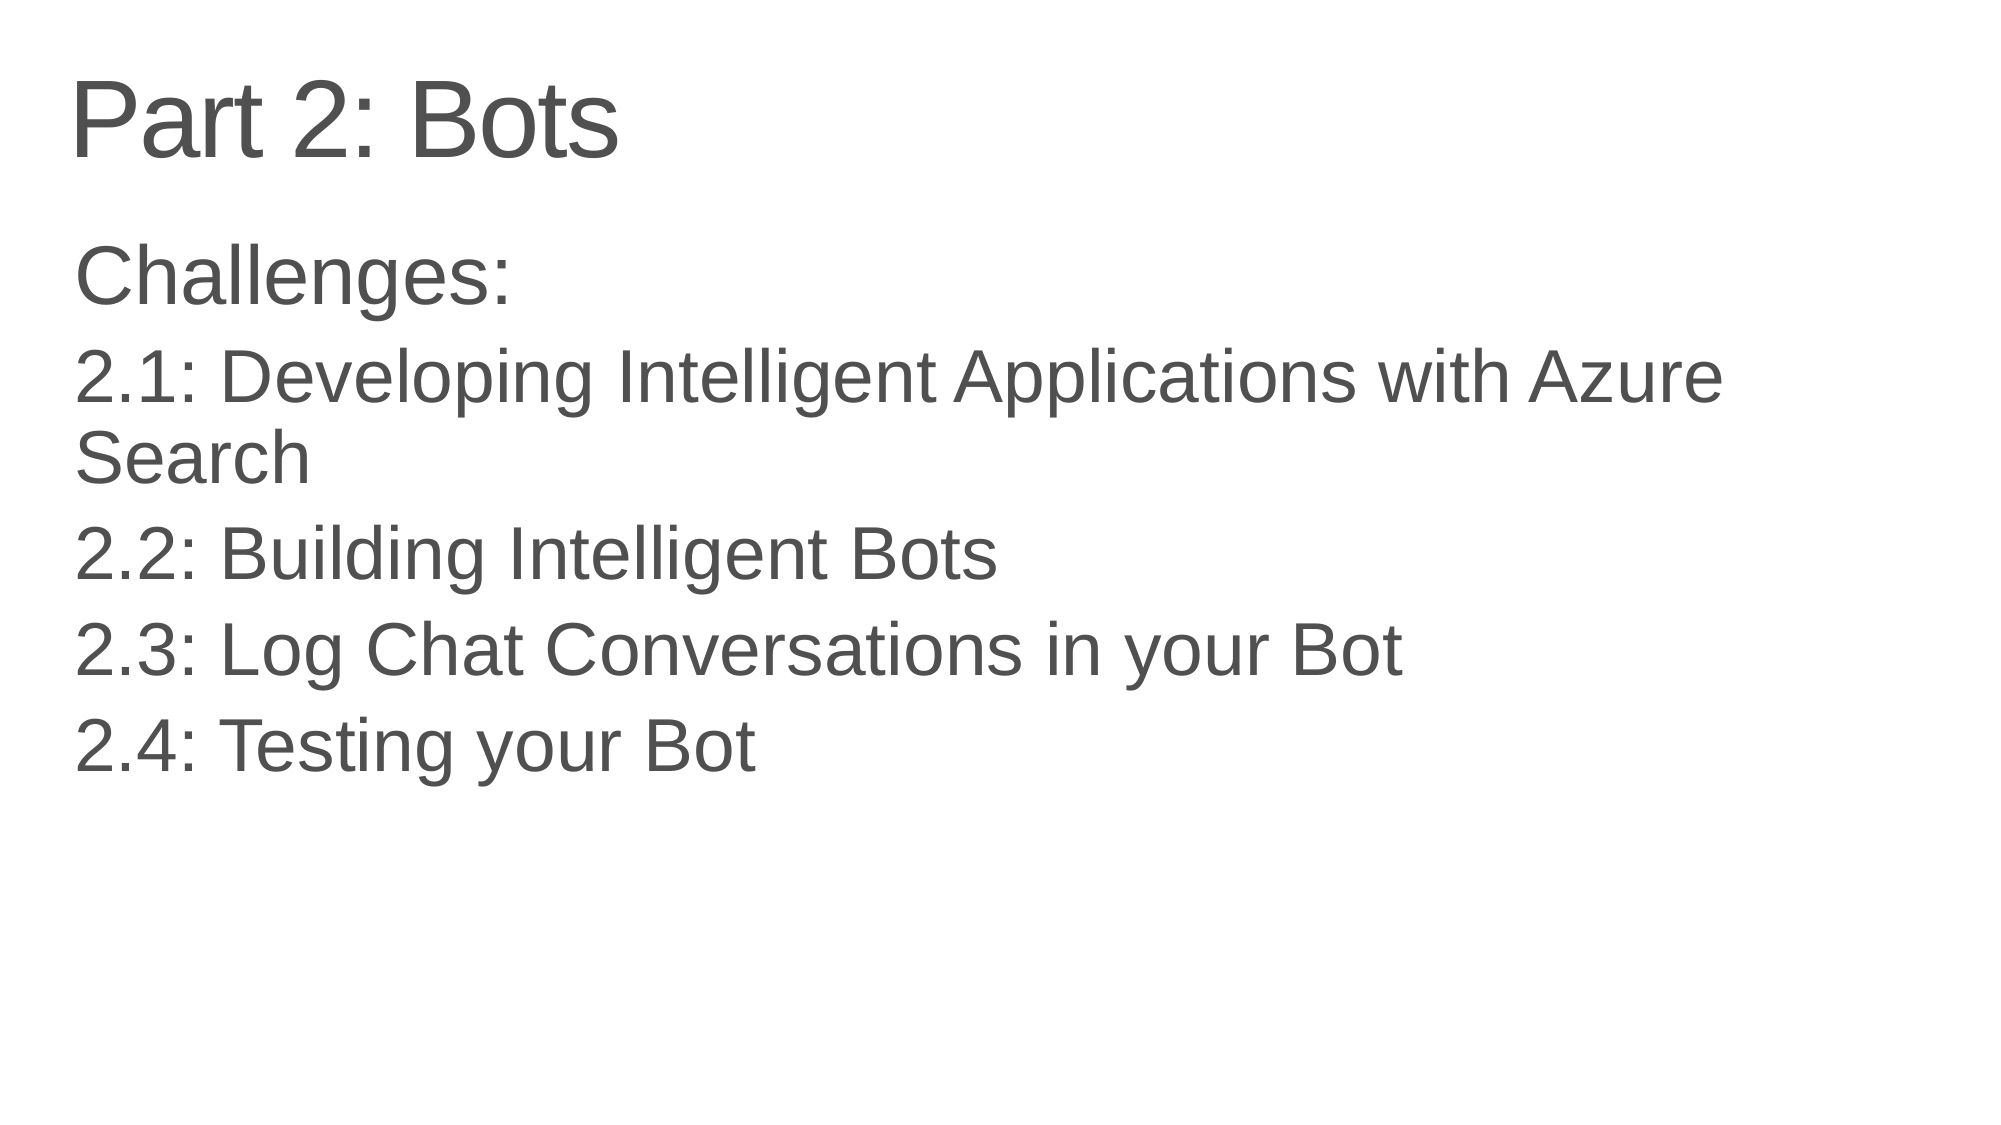

# Part 2: Bots
Challenges:
2.1: Developing Intelligent Applications with Azure Search
2.2: Building Intelligent Bots
2.3: Log Chat Conversations in your Bot
2.4: Testing your Bot